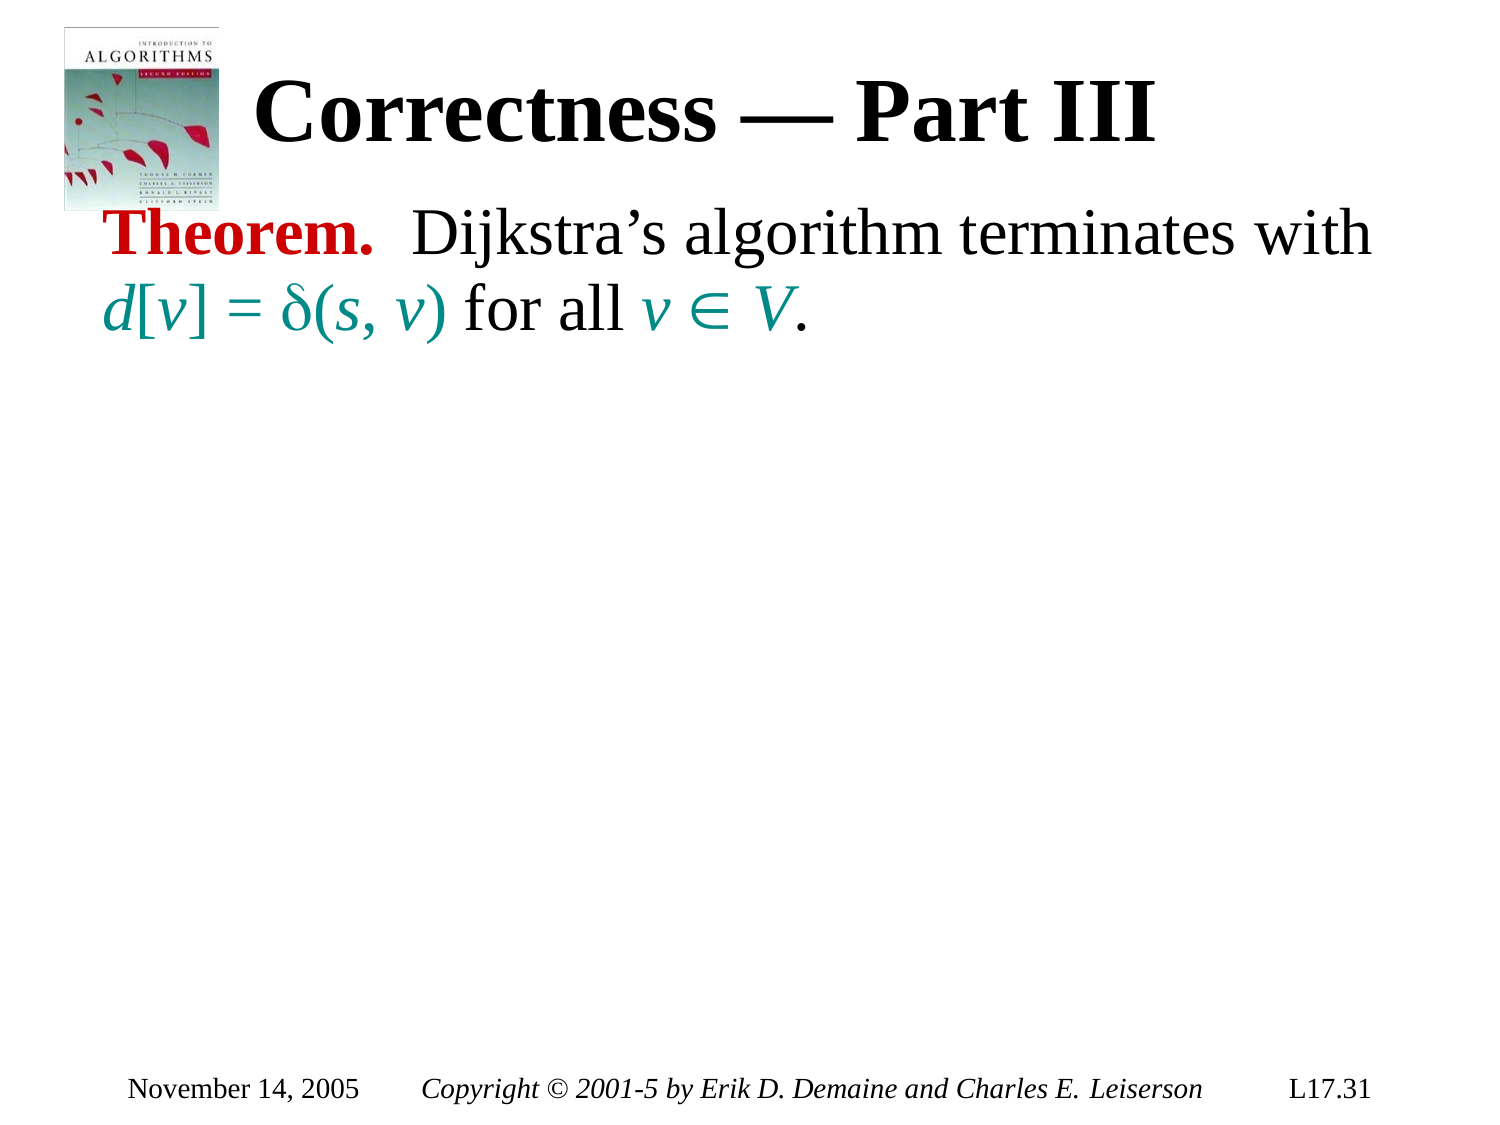

# Correctness — Part III
Theorem.	Dijkstra’s algorithm terminates with
d[v] = δ(s, v) for all v ∈ V.
November 14, 2005
Copyright © 2001-5 by Erik D. Demaine and Charles E. Leiserson
L17.31